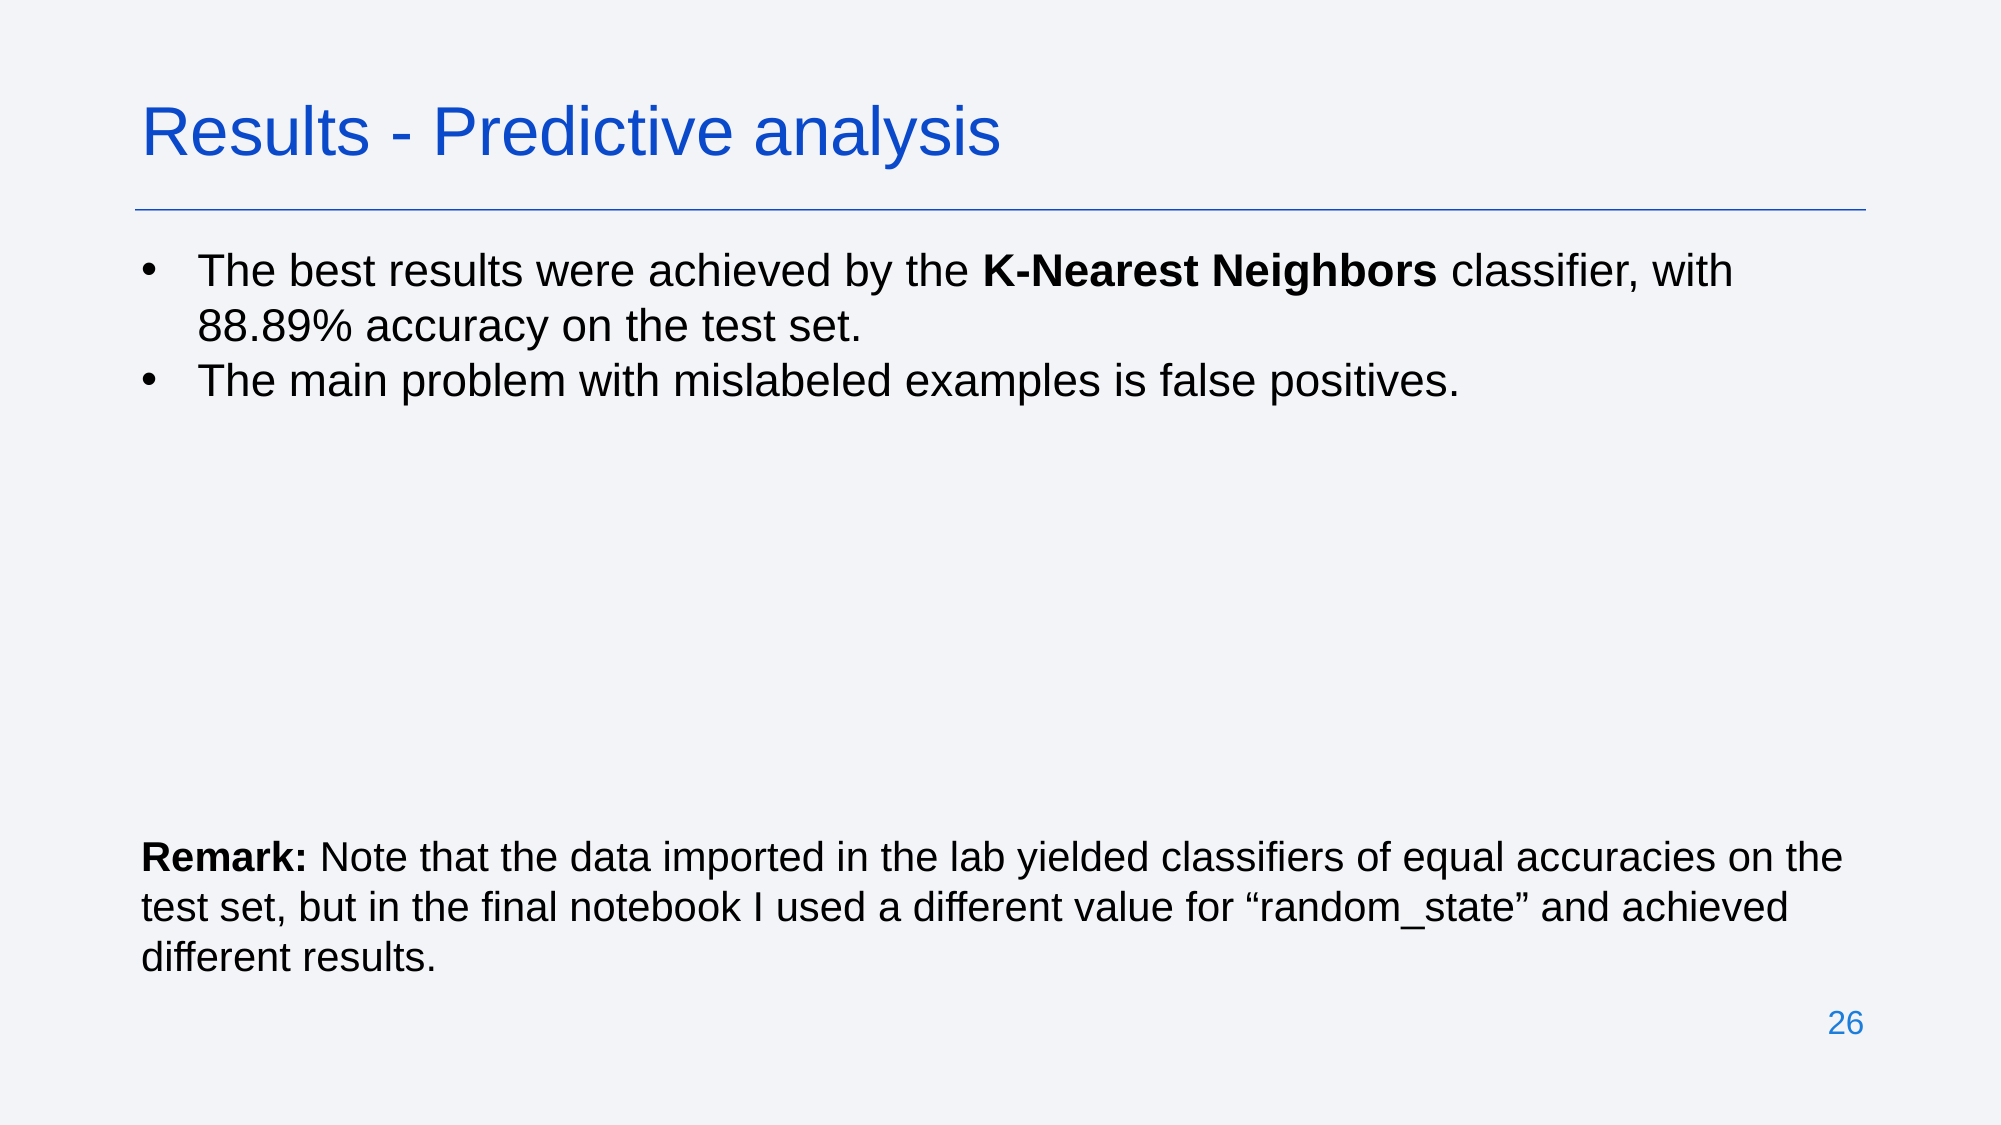

Results - Predictive analysis
The best results were achieved by the K-Nearest Neighbors classifier, with 88.89% accuracy on the test set.
The main problem with mislabeled examples is false positives.

Remark: Note that the data imported in the lab yielded classifiers of equal accuracies on the test set, but in the final notebook I used a different value for “random_state” and achieved different results.
26